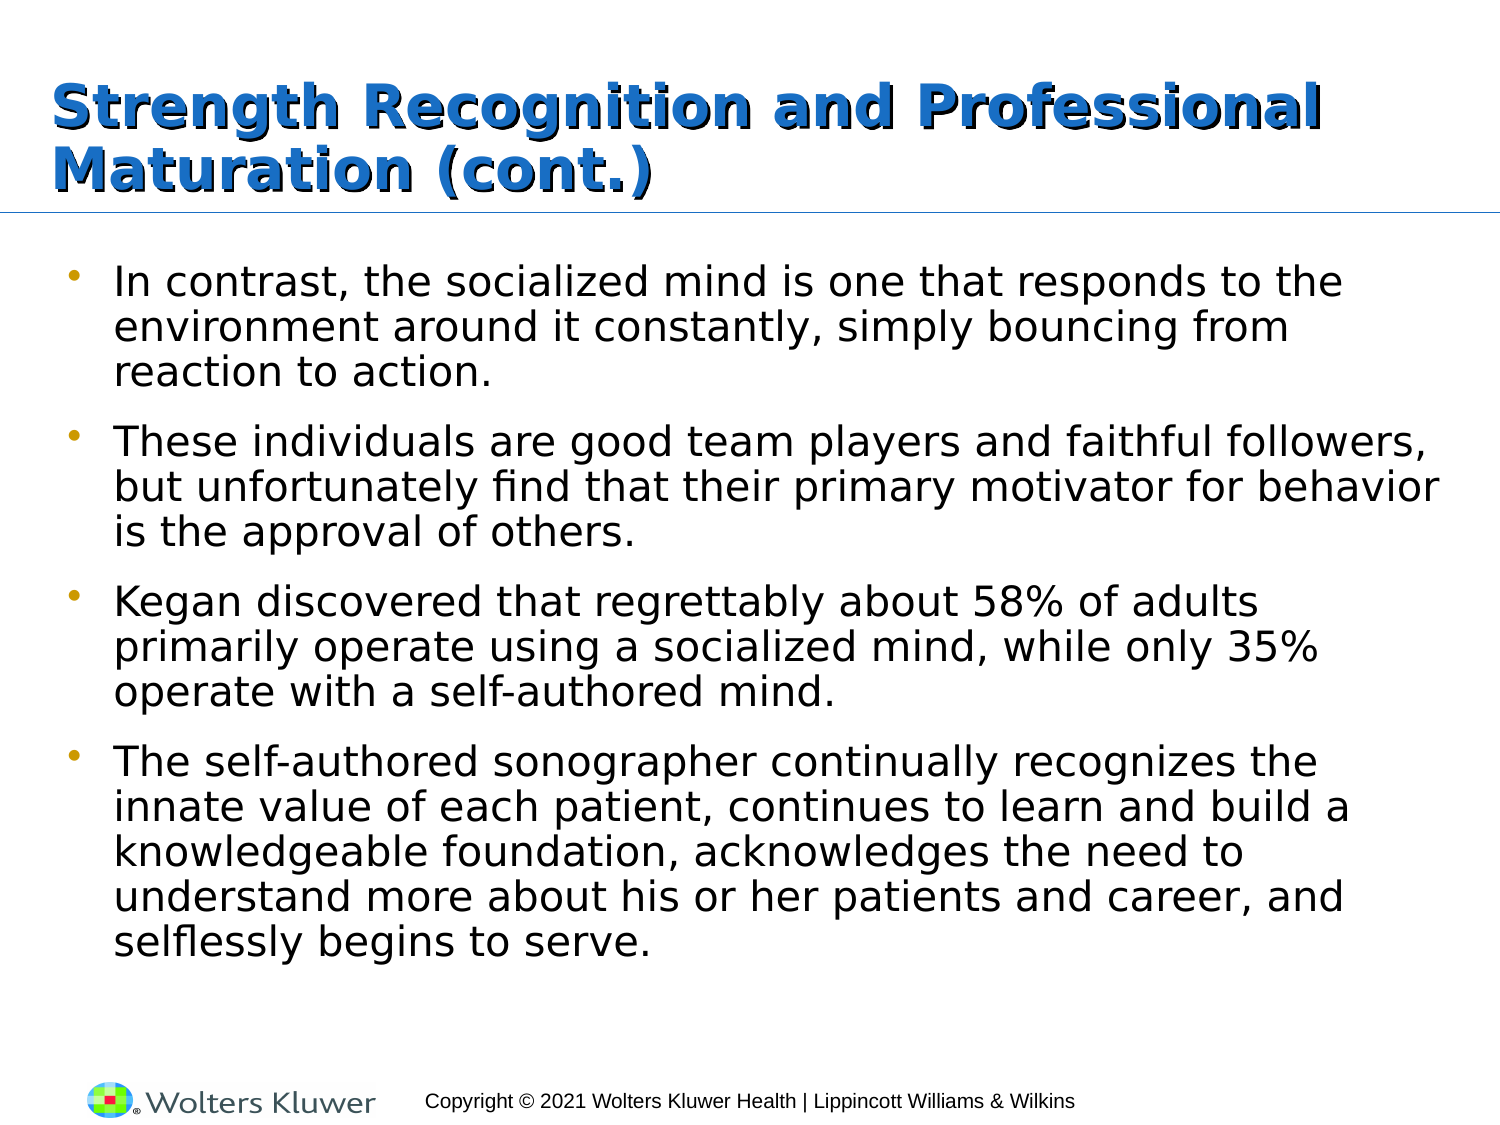

# Strength Recognition and Professional Maturation (cont.)
In contrast, the socialized mind is one that responds to the environment around it constantly, simply bouncing from reaction to action.
These individuals are good team players and faithful followers, but unfortunately find that their primary motivator for behavior is the approval of others.
Kegan discovered that regrettably about 58% of adults primarily operate using a socialized mind, while only 35% operate with a self-authored mind.
The self-authored sonographer continually recognizes the innate value of each patient, continues to learn and build a knowledgeable foundation, acknowledges the need to understand more about his or her patients and career, and selflessly begins to serve.